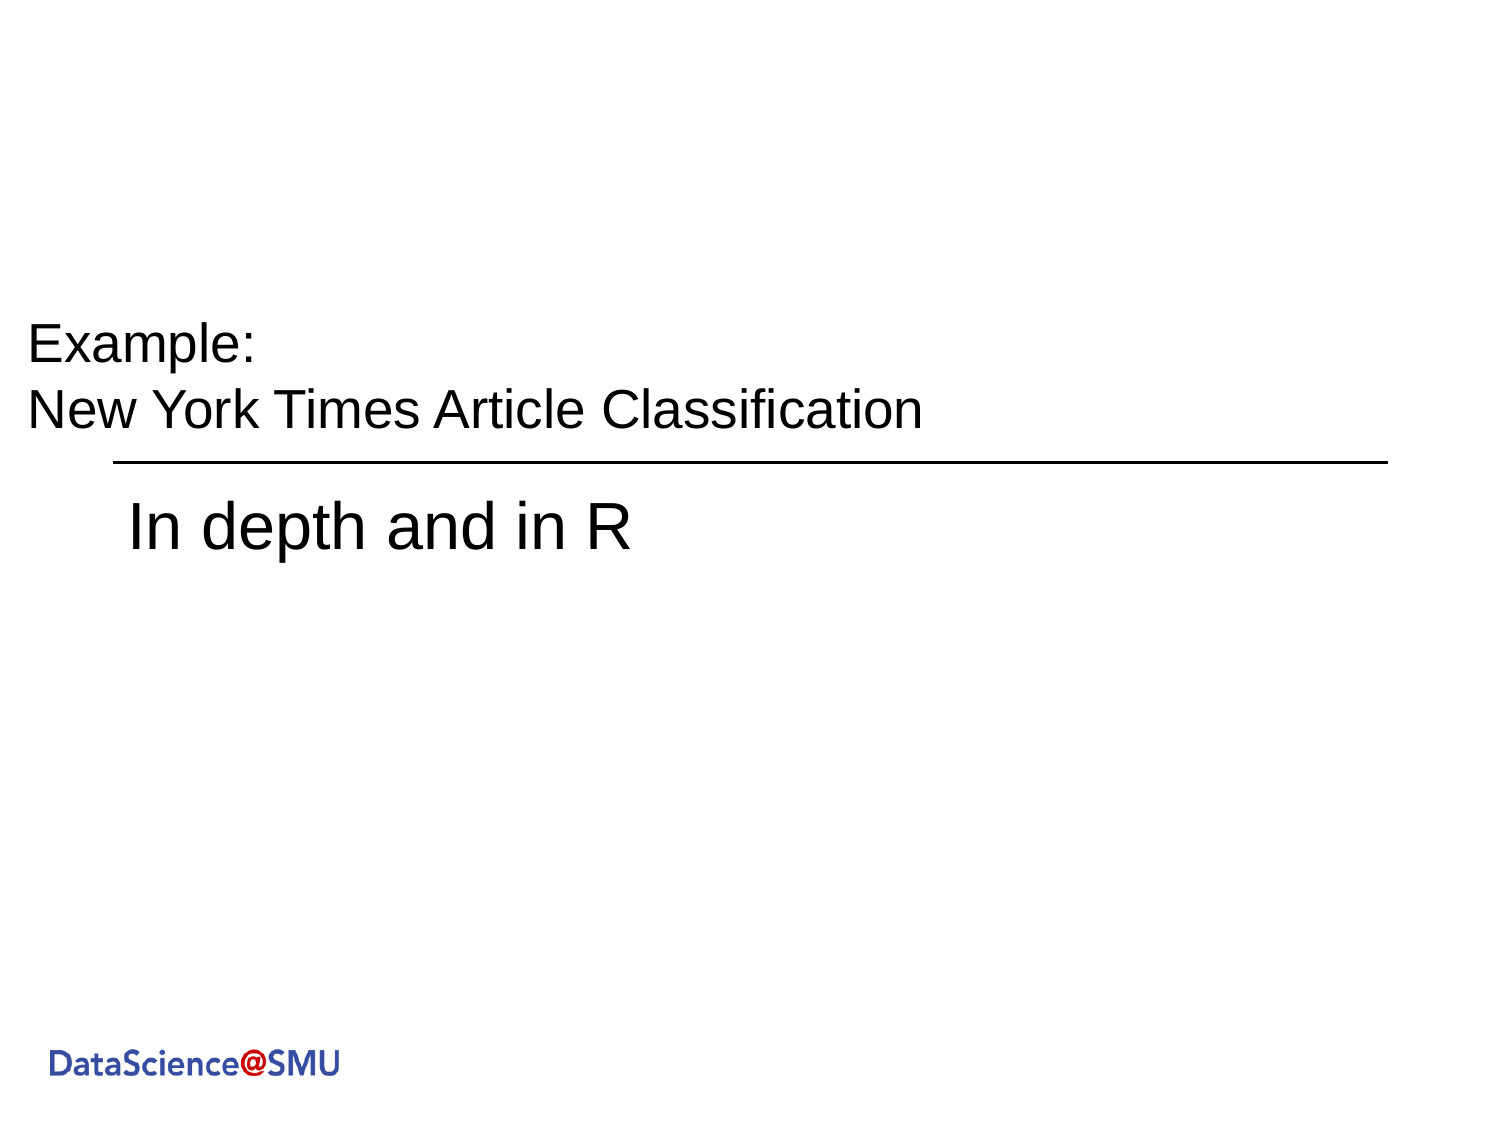

# Example: New York Times Article Classification
In depth and in R